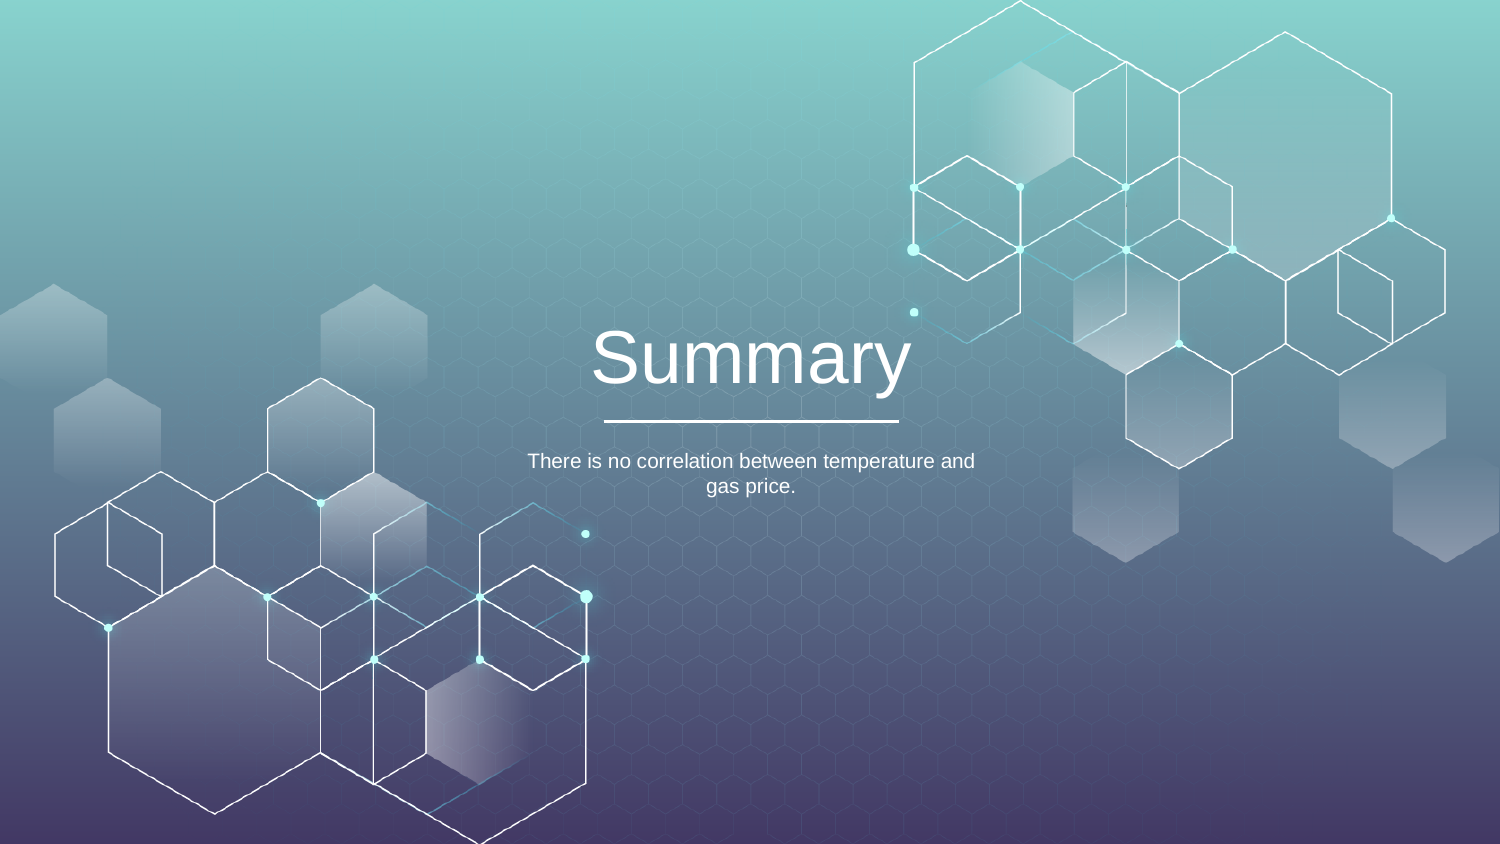

# Summary
There is no correlation between temperature and gas price.